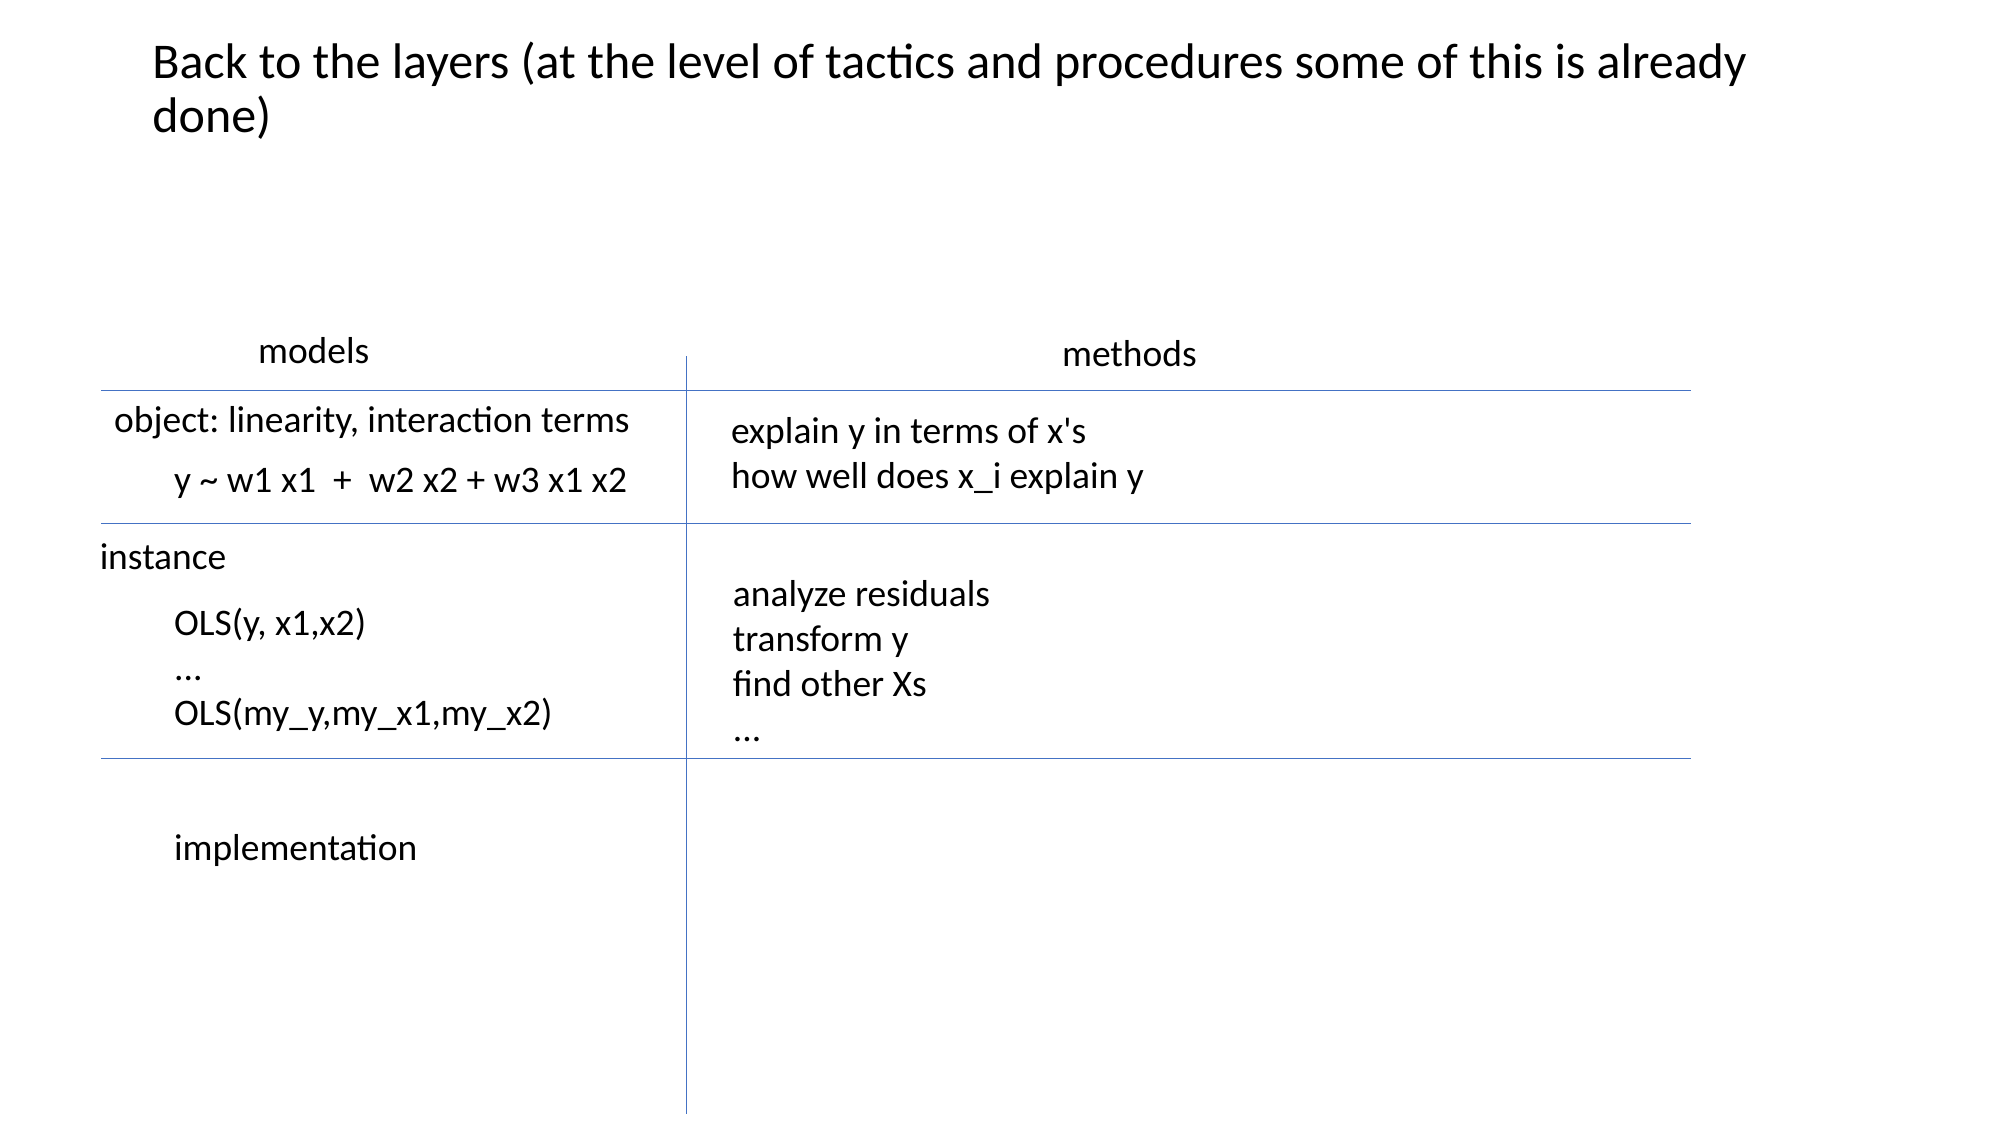

# Back to the layers (at the level of tactics and procedures some of this is already done)
models
methods
object: linearity, interaction terms
explain y in terms of x's
how well does x_i explain y
y ~ w1 x1  +  w2 x2 + w3 x1 x2
instance
analyze residuals
transform y
find other Xs
...
OLS(y, x1,x2)
...
OLS(my_y,my_x1,my_x2)

implementation